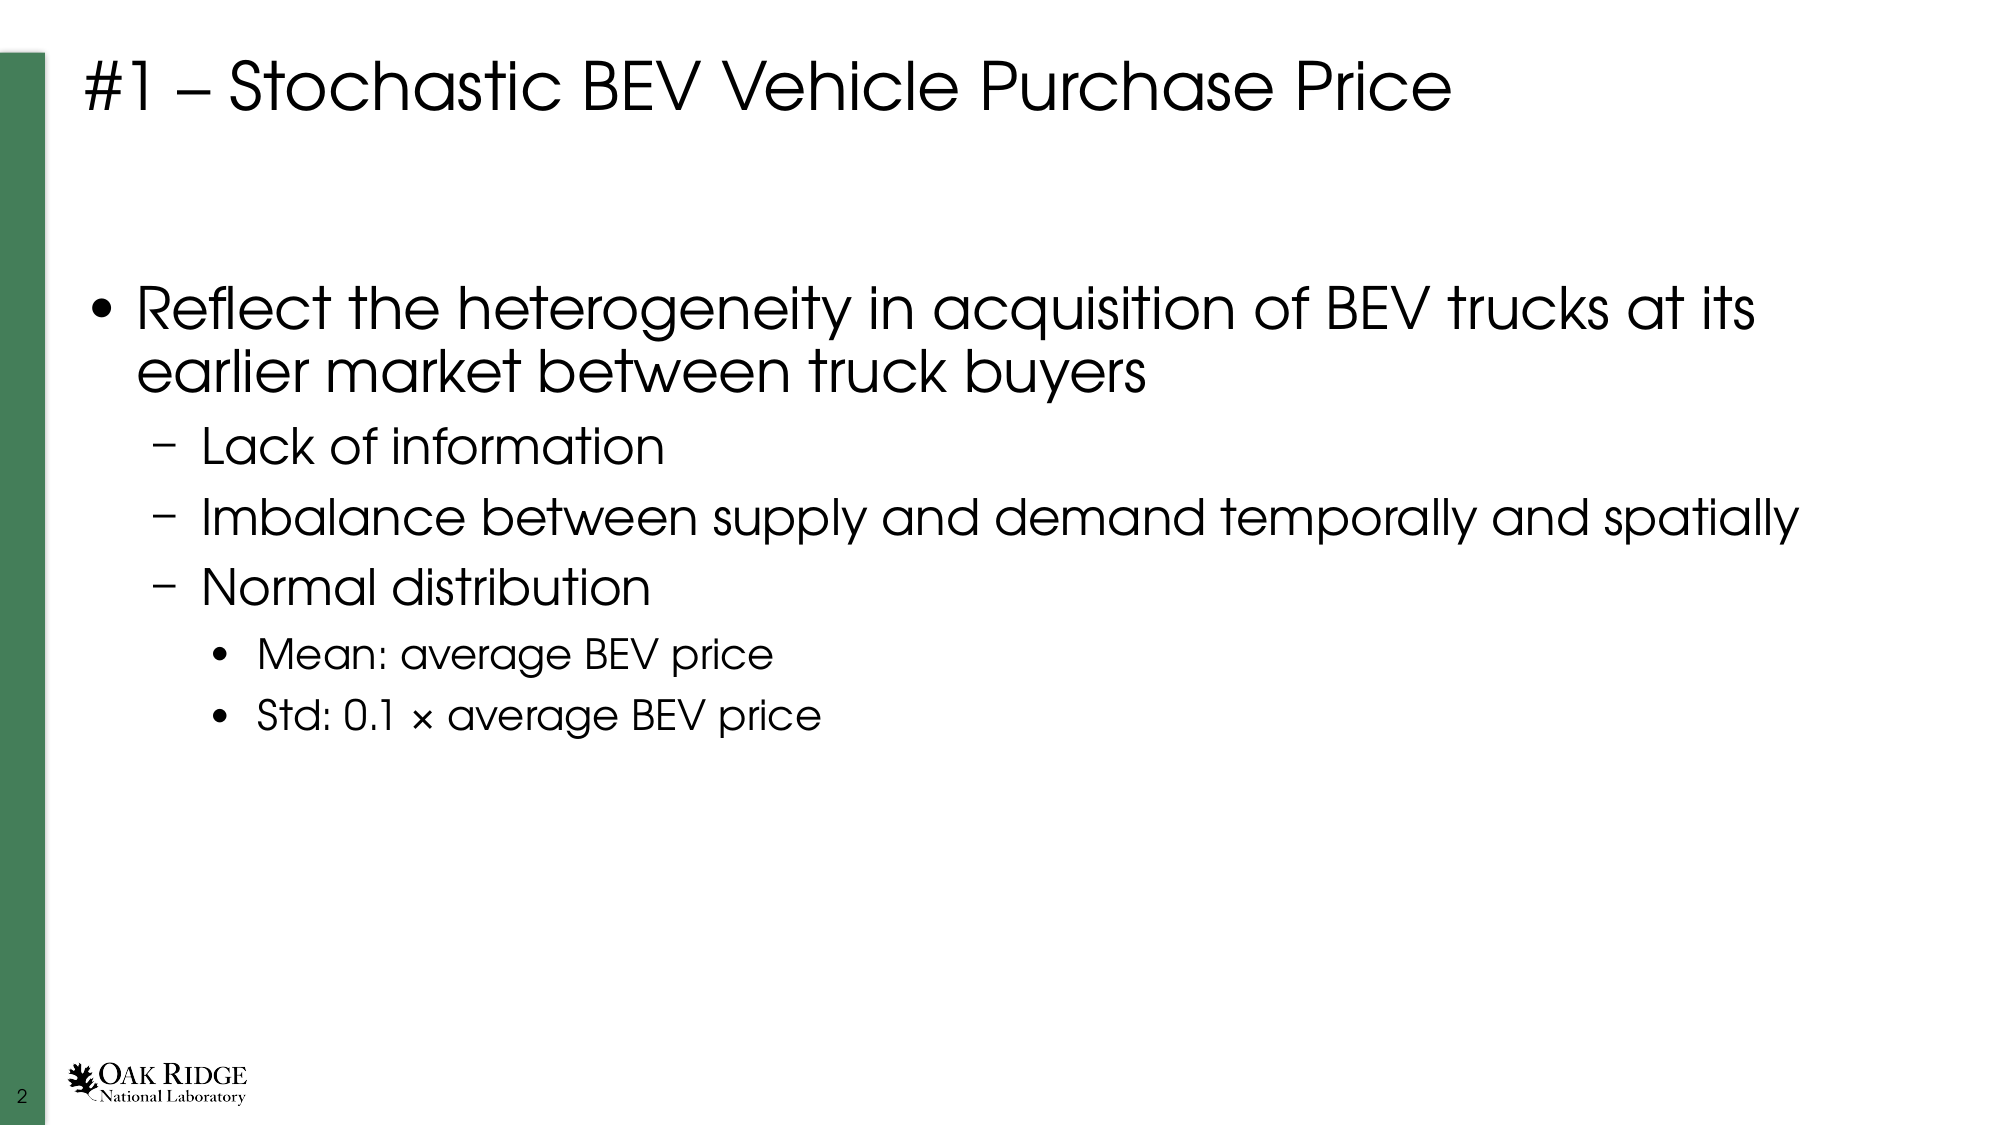

# #1 – Stochastic BEV Vehicle Purchase Price
Reflect the heterogeneity in acquisition of BEV trucks at its earlier market between truck buyers
Lack of information
Imbalance between supply and demand temporally and spatially
Normal distribution
Mean: average BEV price
Std: 0.1 × average BEV price